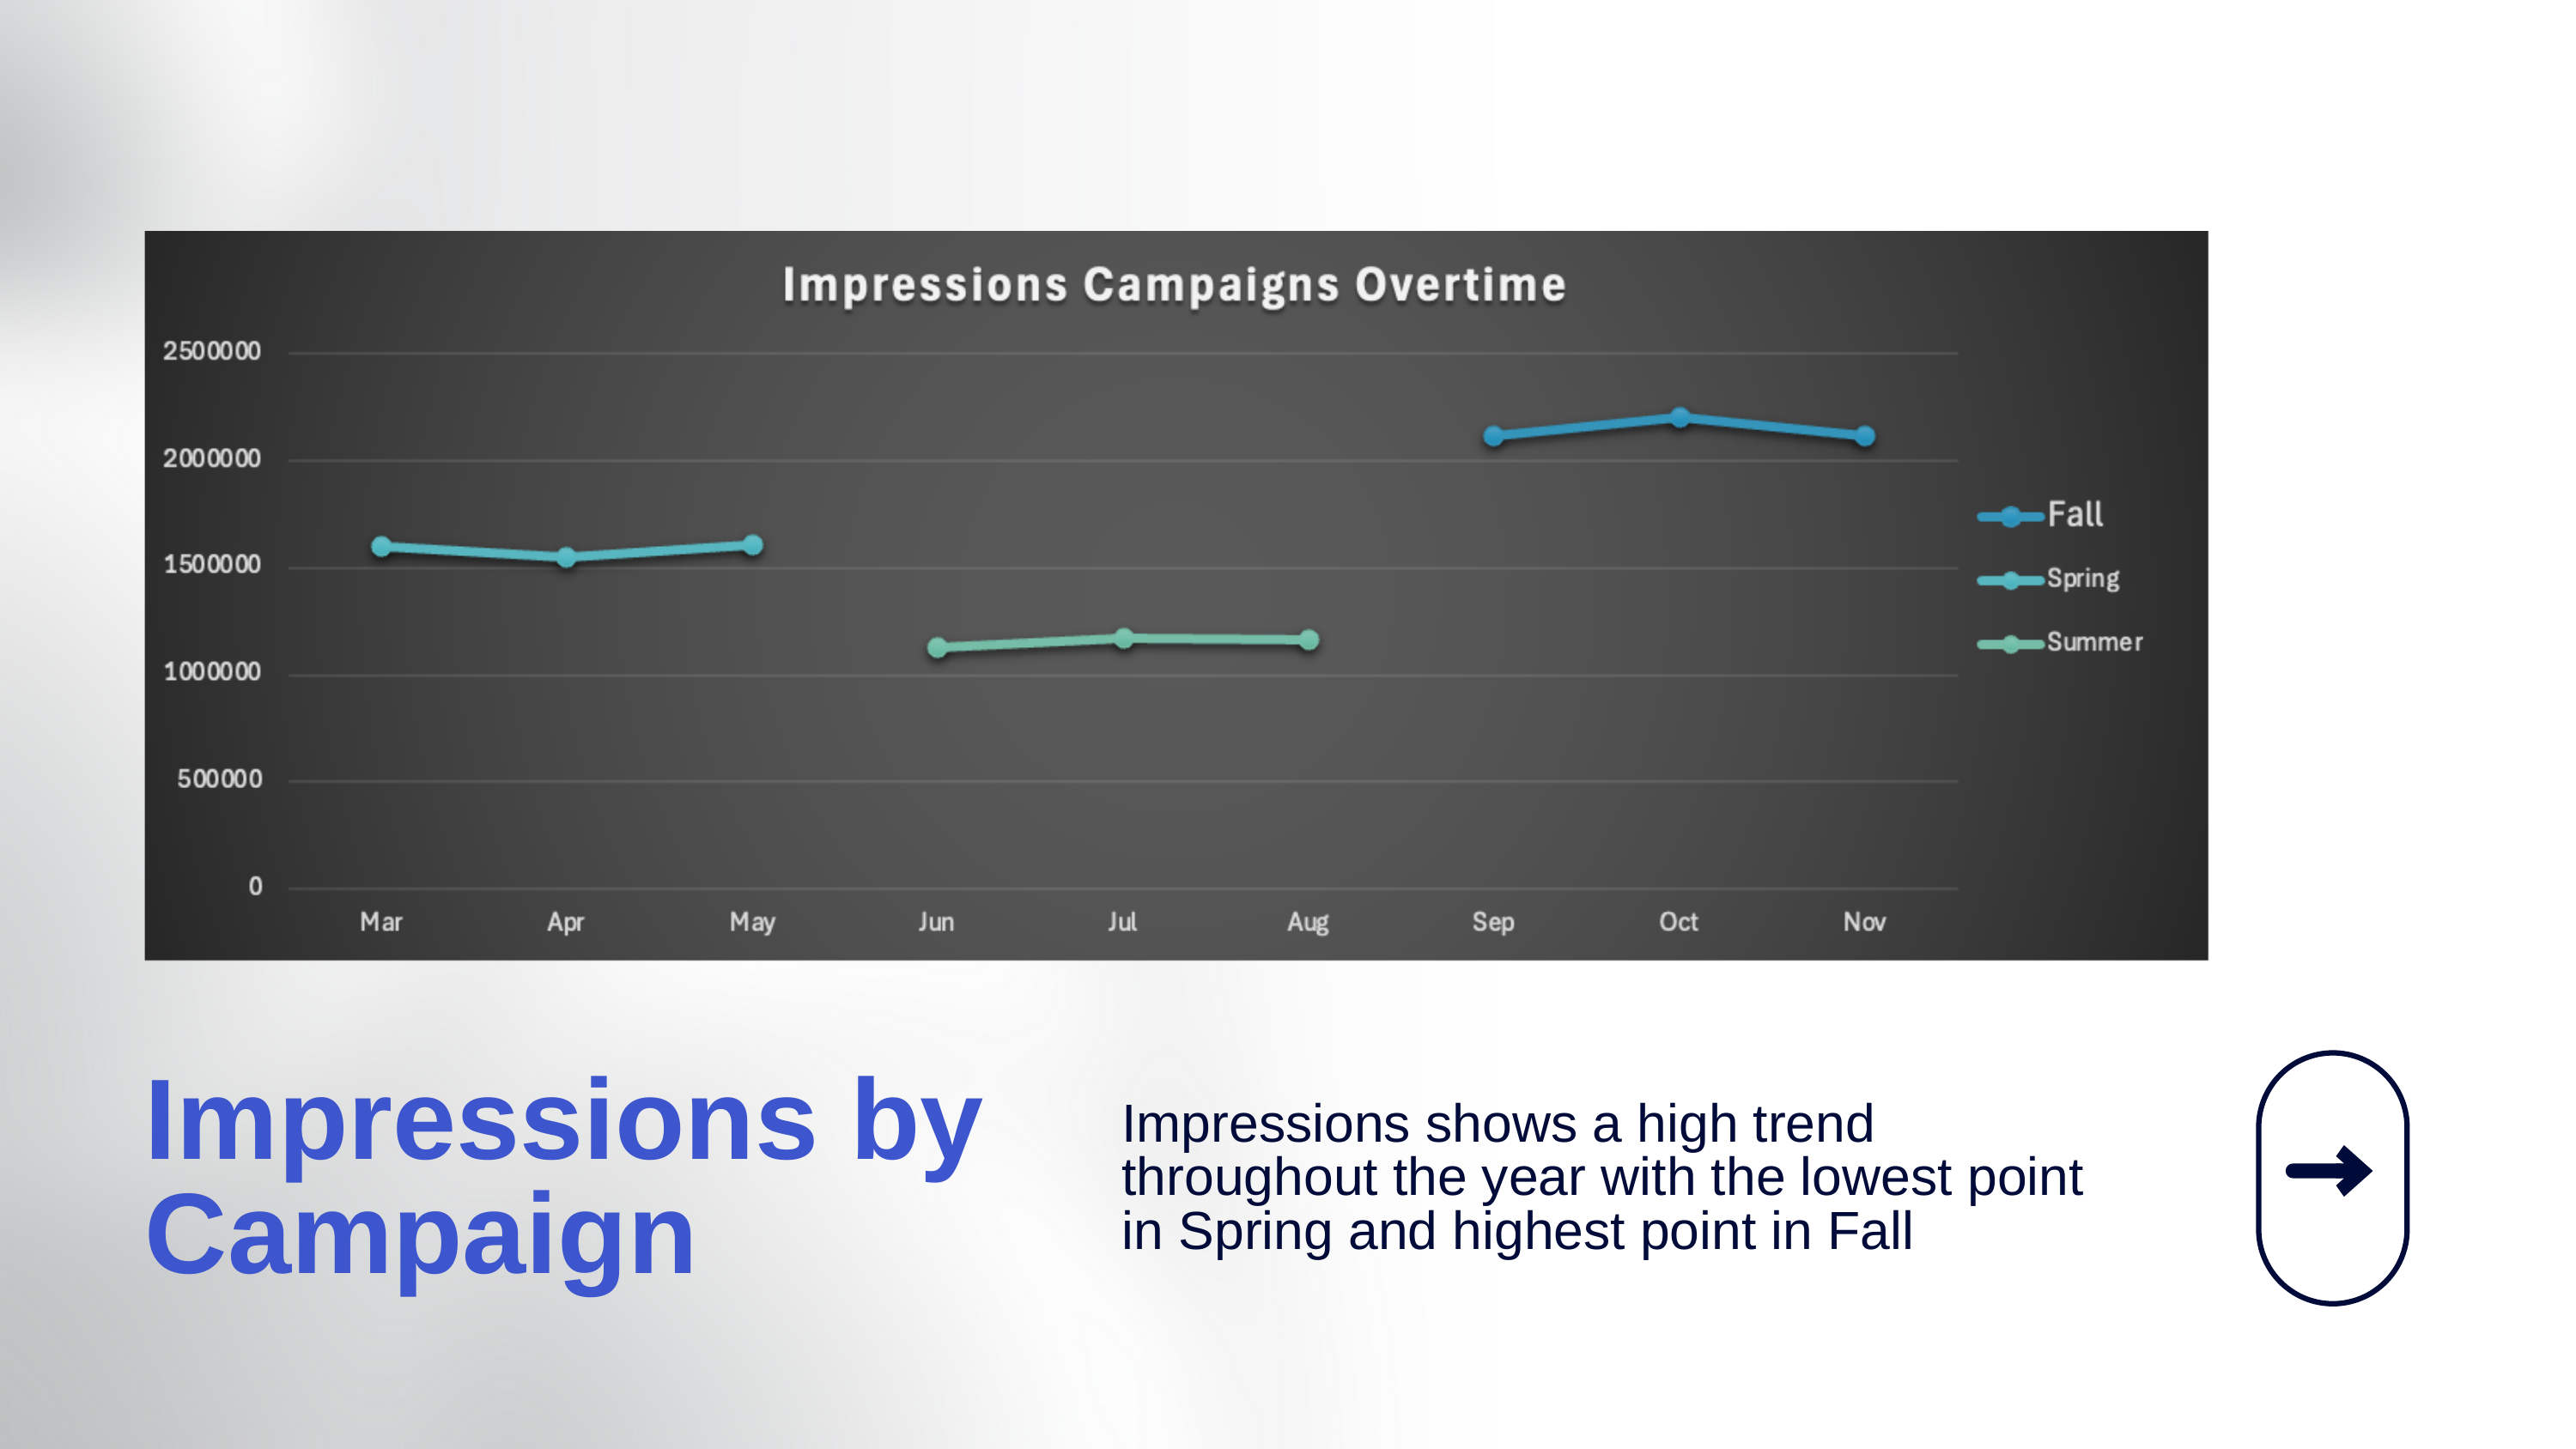

Impressions by Campaign
Impressions shows a high trend throughout the year with the lowest point in Spring and highest point in Fall